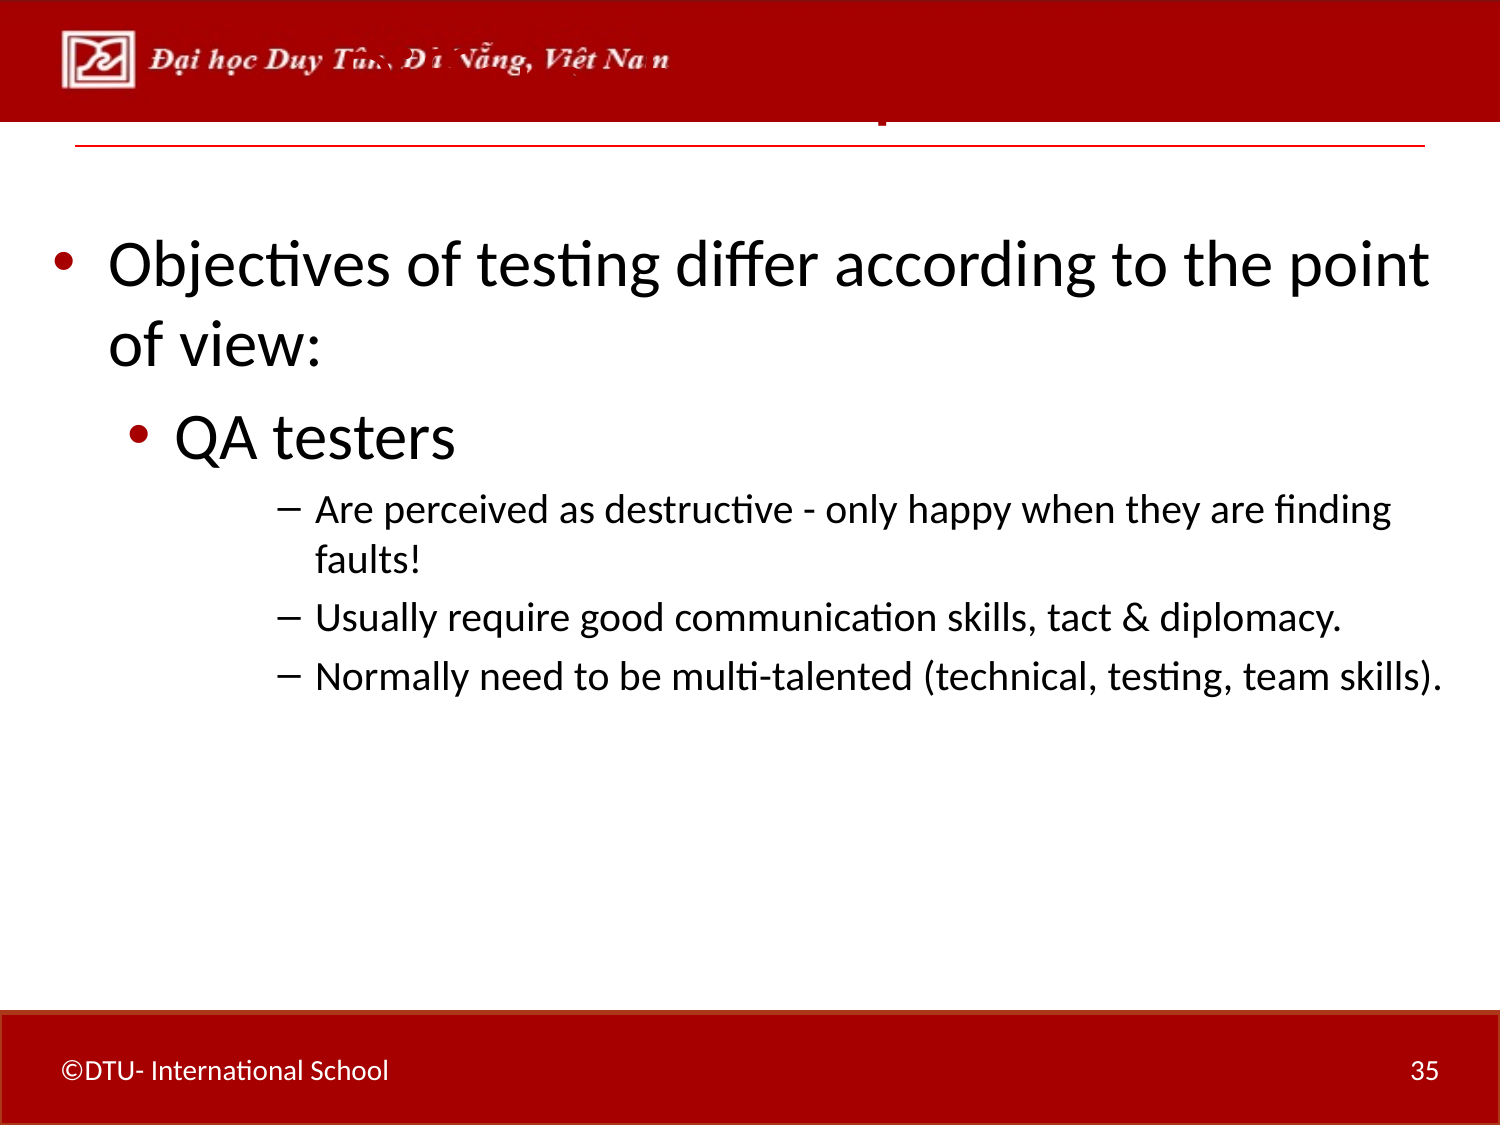

# Different Viewpoints
Objectives of testing differ according to the point of view:
QA testers
Are perceived as destructive - only happy when they are finding faults!
Usually require good communication skills, tact & diplomacy.
Normally need to be multi-talented (technical, testing, team skills).